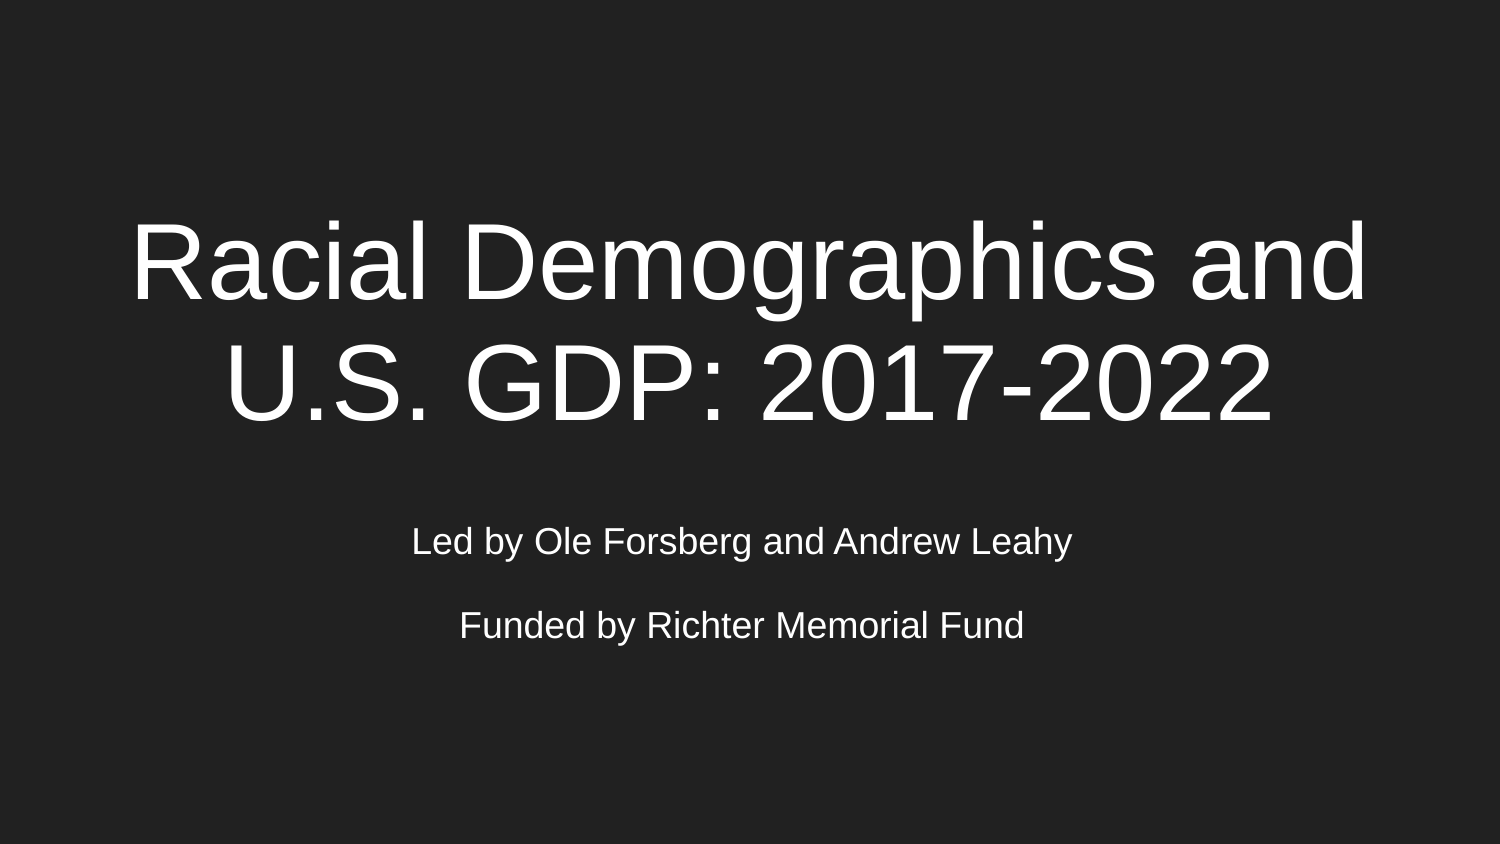

# ​Racial Demographics and U.S. GDP: 2017-2022

Led by Ole Forsberg and Andrew Leahy

Funded by Richter Memorial Fund